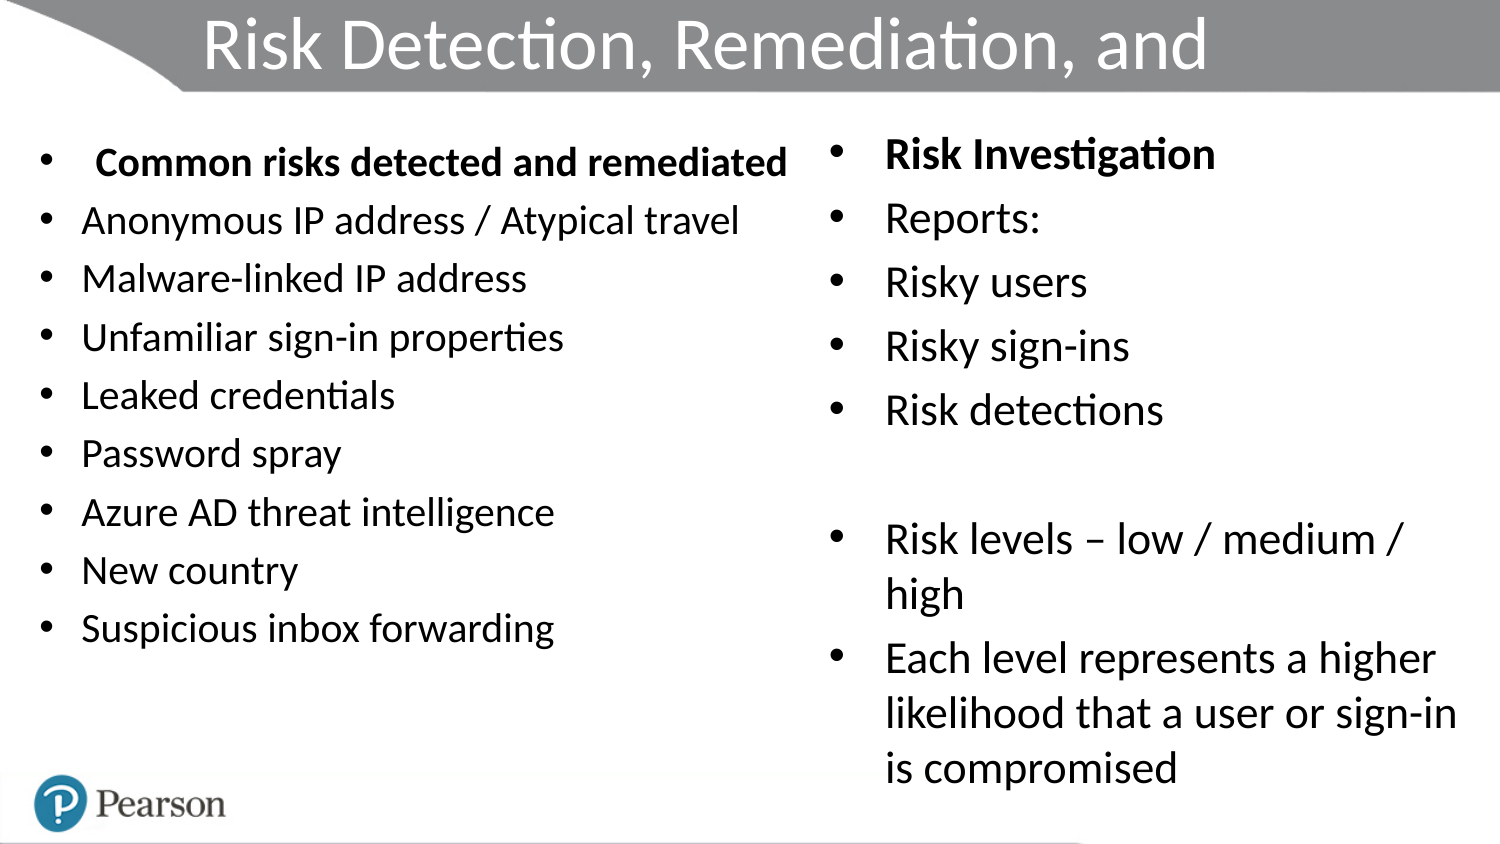

# Risk Detection, Remediation, and Investigation
Risk Investigation
Reports:
Risky users
Risky sign-ins
Risk detections

Risk levels – low / medium / high
Each level represents a higher likelihood that a user or sign-in is compromised
Common risks detected and remediated
Anonymous IP address / Atypical travel
Malware-linked IP address
Unfamiliar sign-in properties
Leaked credentials
Password spray
Azure AD threat intelligence
New country
Suspicious inbox forwarding